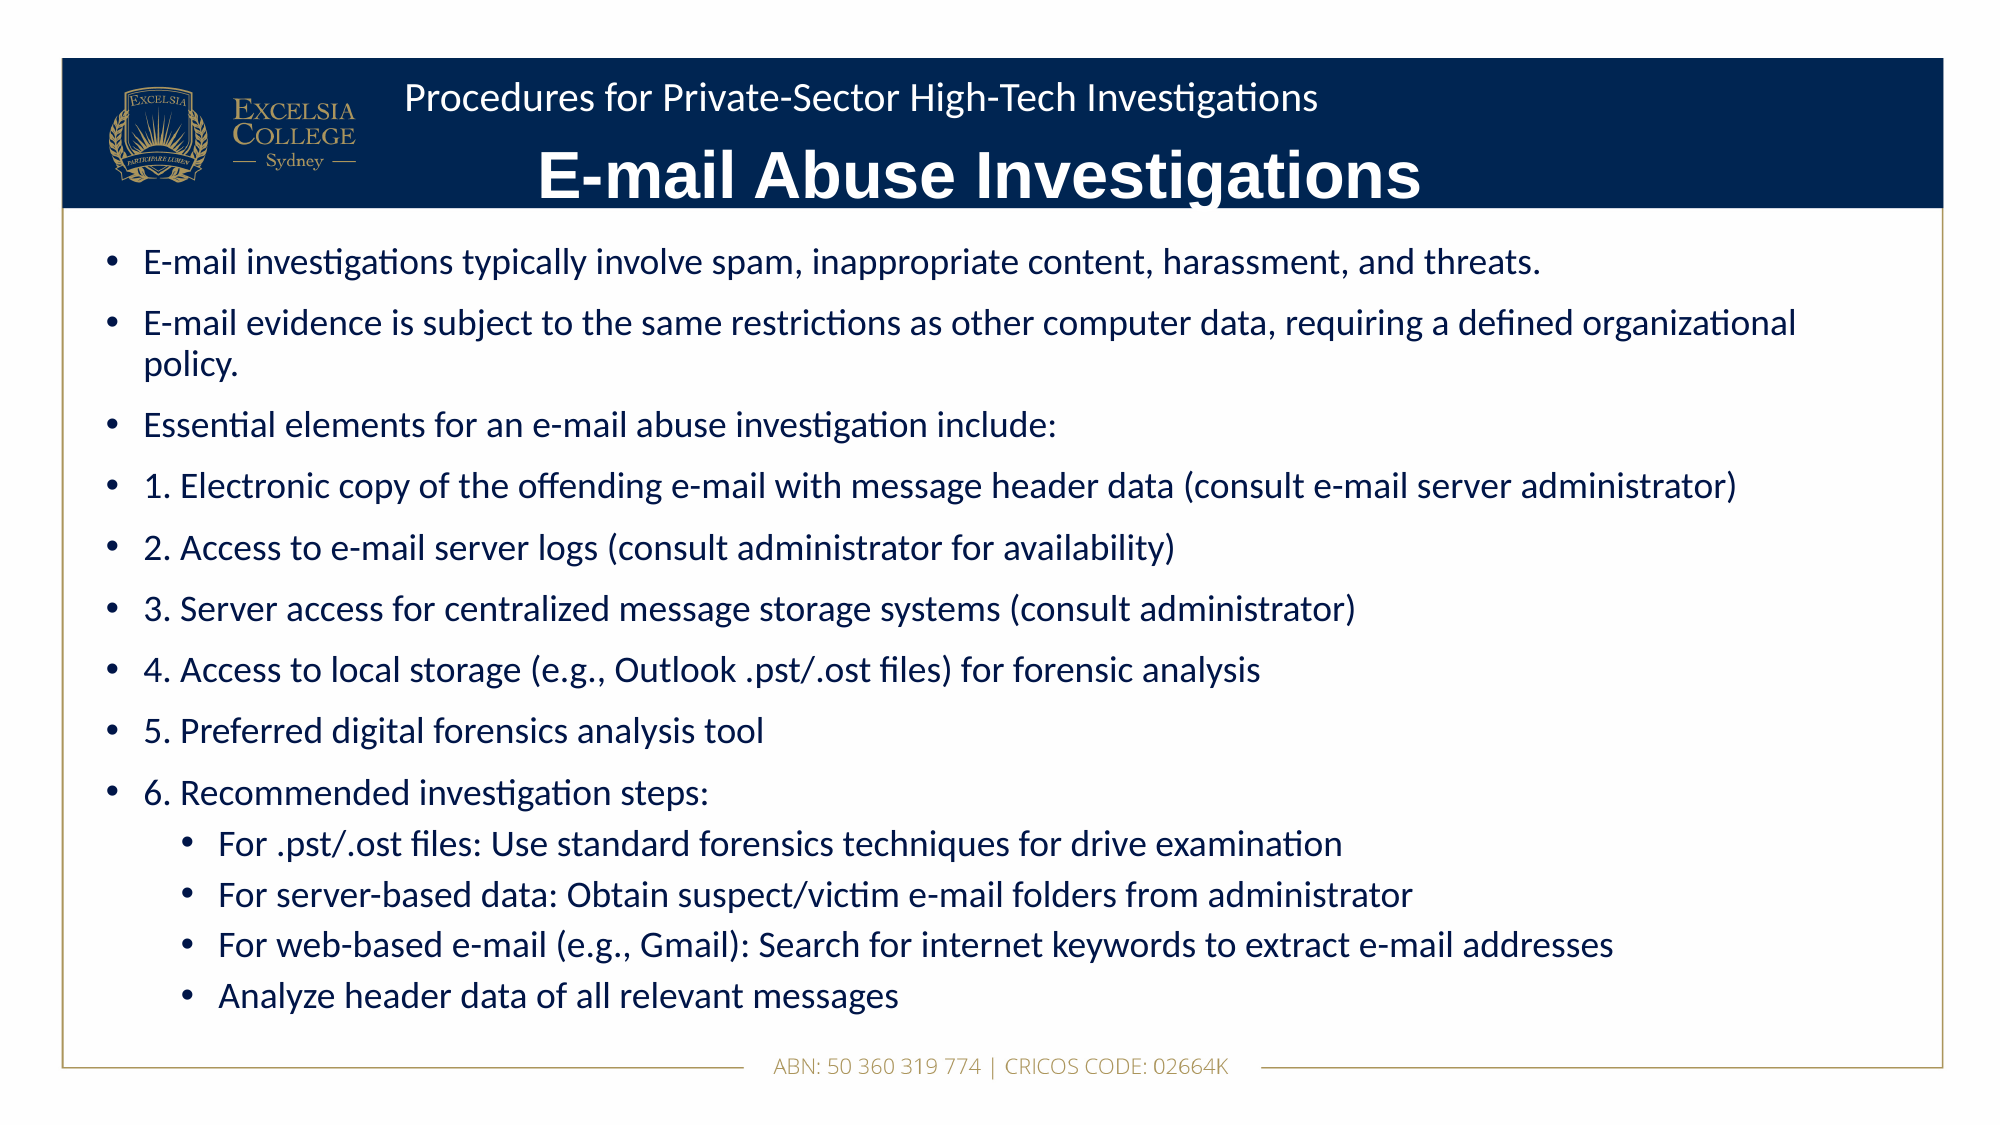

# Procedures for Private-Sector High-Tech Investigations
E-mail Abuse Investigations
E-mail investigations typically involve spam, inappropriate content, harassment, and threats.
E-mail evidence is subject to the same restrictions as other computer data, requiring a defined organizational policy.
Essential elements for an e-mail abuse investigation include:
1. Electronic copy of the offending e-mail with message header data (consult e-mail server administrator)
2. Access to e-mail server logs (consult administrator for availability)
3. Server access for centralized message storage systems (consult administrator)
4. Access to local storage (e.g., Outlook .pst/.ost files) for forensic analysis
5. Preferred digital forensics analysis tool
6. Recommended investigation steps:
For .pst/.ost files: Use standard forensics techniques for drive examination
For server-based data: Obtain suspect/victim e-mail folders from administrator
For web-based e-mail (e.g., Gmail): Search for internet keywords to extract e-mail addresses
Analyze header data of all relevant messages